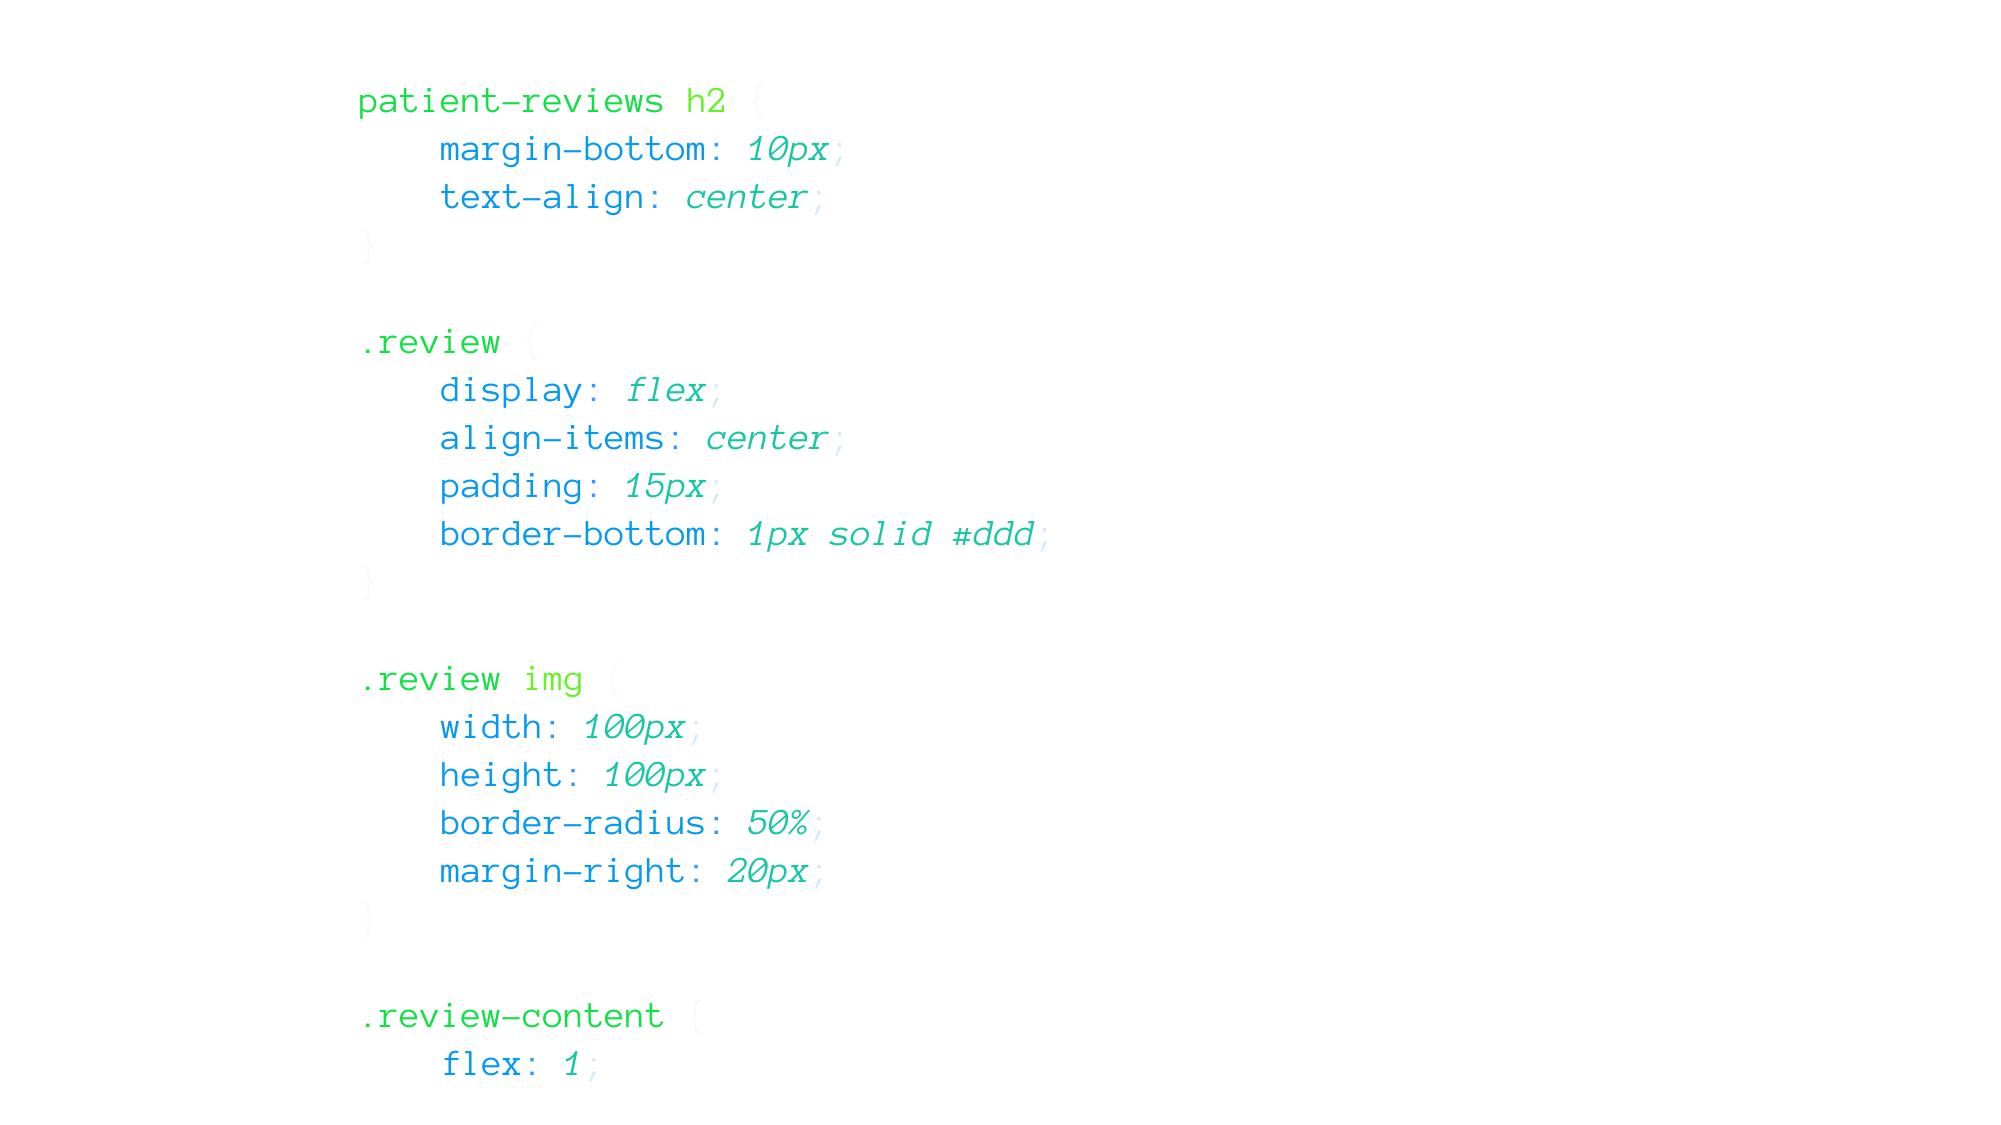

patient-reviews h2 {
    margin-bottom: 10px;
    text-align: center;
}

.review {
    display: flex;
    align-items: center;
    padding: 15px;
    border-bottom: 1px solid #ddd;
}

.review img {
    width: 100px;
    height: 100px;
    border-radius: 50%;
    margin-right: 20px;
}

.review-content {
    flex: 1;